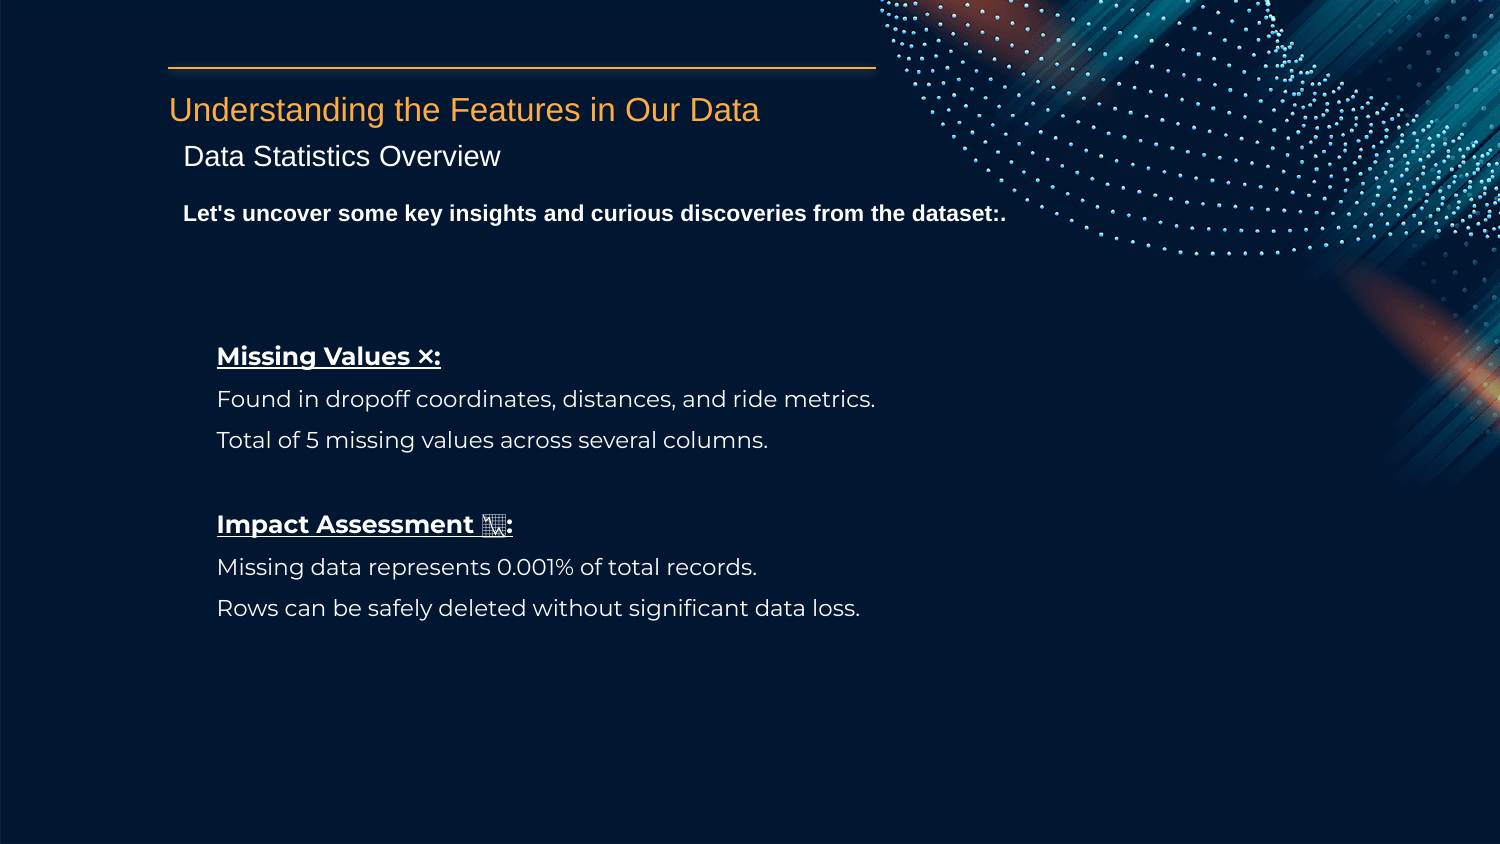

:

# Understanding the Features in Our Data
Data Statistics Overview
Let's uncover some key insights and curious discoveries from the dataset:.
Missing Values ❌:
Found in dropoff coordinates, distances, and ride metrics.
Total of 5 missing values across several columns.

Impact Assessment 📉:
Missing data represents 0.001% of total records.
Rows can be safely deleted without significant data loss.